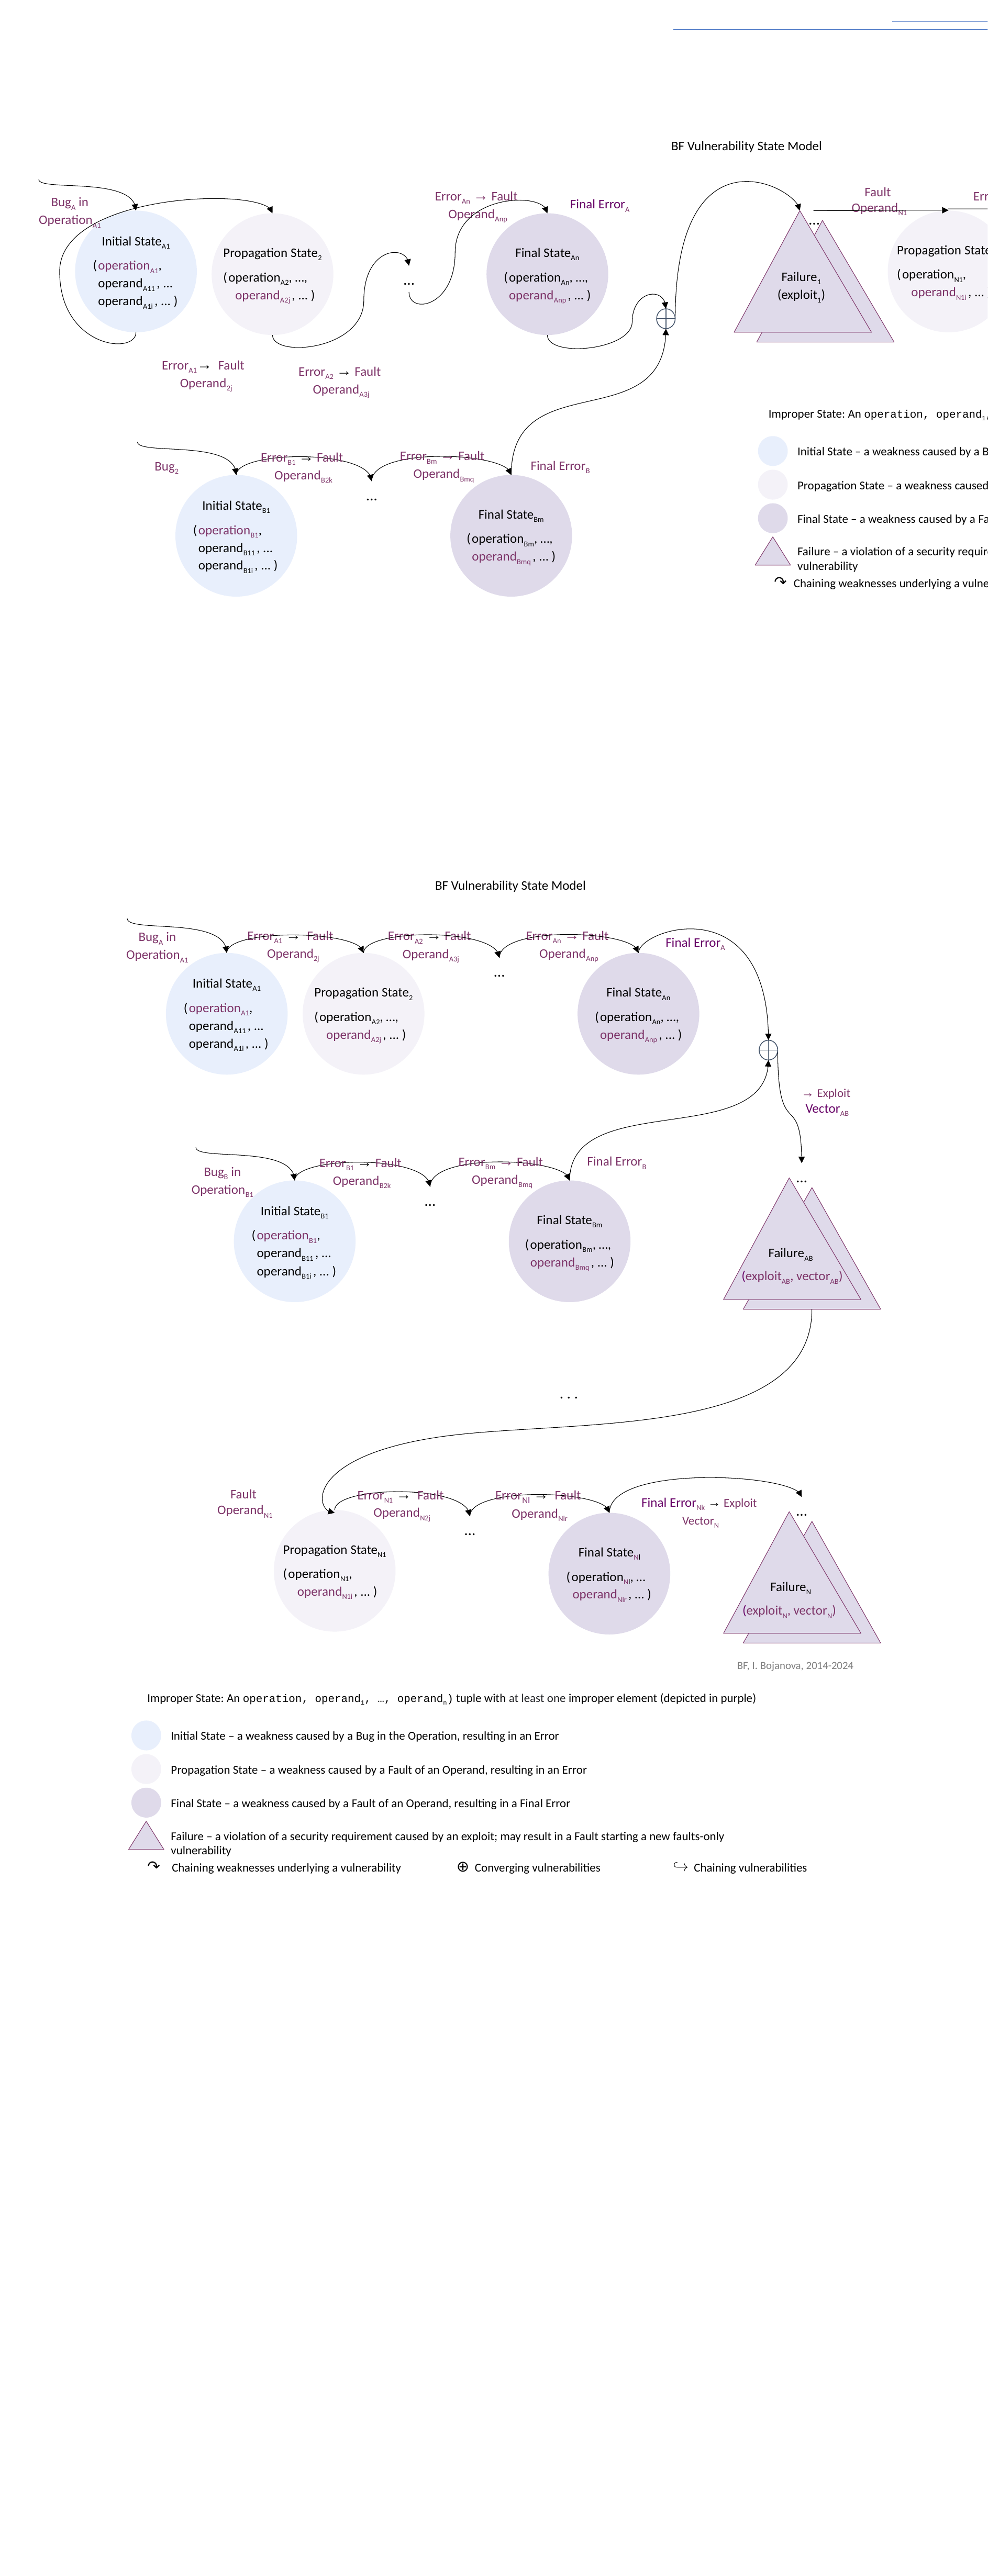

BF Vulnerability State Model
Fault
OperandN1
ErrorN1→  Fault
OperandN2j

ErrorNl→  Fault
OperandNlr
ErrorAn → Fault
OperandAnp
BugA in OperationA1
…
Final ErrorA
Final ErrorNk
FailureN
…
…
Initial StateA1
(	operationA1,
	operandA11 , ...
	operandA1i , ... )
Failure1
(exploit1)
Propagation StateN1
(	operationN1,
	operandN1i , ... )
Final StateNl
(	operationNl, …
	operandNlr , ... )
Propagation State2
(	operationA2, …,
	operandA2j , ... )
Final StateAn
(	operationAn, …,
	operandAnp , ... )

…

BF, I. Bojanova, 2014-2024
ErrorA1→  Fault
Operand2j
ErrorA2 → Fault
OperandA3j
Improper State: An operation, operand1, …, operandn) tuple with at least one improper element (depicted in purple)

ErrorB1 → Fault
OperandB2k
Initial State – a weakness caused by a Bug in the Operation, resulting in an Error
ErrorBm → Fault
OperandBmq
Final ErrorB
Bug2

Initial StateB1
(	operationB1,
	operandB11 , ...
	operandB1i , ... )
Final StateBm
(	operationBm, …,
	operandBmq , ... )
Propagation State – a weakness caused by a Fault of an Operand, resulting in an Error
…

Final State – a weakness caused by a Fault in an Operand, resulting in a Final Error

Failure – a violation of a security requirement caused by an exploit; may result in a Fault starting a new faults-only vulnerability
↷  Chaining weaknesses underlying a vulnerability                    ⊕  Converging vulnerabilities                    ↪  Chaining vulnerabilities
BF Vulnerability State Model
Initial State1
(	operation1,
	operand11 , ...
	operand1i , ... )

ErrorA2 → Fault
OperandA3j
ErrorA1 →  Fault
Operand2j
ErrorAn → Fault
OperandAnp
BugA in OperationA1
Final ErrorA
Initial StateA1
(	operationA1,
	operandA11 , ...
	operandA1i , ... )
Propagation State2
(	operationA2, …,
	operandA2j , ... )
Final StateAn
(	operationAn, …,
	operandAnp , ... )
…

→ Exploit
VectorAB
ErrorB1 → Fault
OperandB2k
ErrorBm → Fault
OperandBmq
Final ErrorB
BugB in OperationB1
…
FailureAB
Initial StateB1
(	operationB1,
	operandB11 , ...
	operandB1i , ... )
Final StateBm
(	operationBm, …,
	operandBmq , ... )
…

(exploitAB, vectorAB)
. . .

ErrorN1 →  Fault
OperandN2j

ErrorNl →  Fault
OperandNlr
Fault
OperandN1
Final ErrorNk → Exploit
VectorN
…
Propagation StateN1
(	operationN1,
	operandN1i , ... )
FailureN
Final StateNl
(	operationNl, …
	operandNlr , ... )
…

(exploitN, vectorN)
BF, I. Bojanova, 2014-2024
Improper State: An operation, operand1, …, operandn) tuple with at least one improper element (depicted in purple)

Initial State – a weakness caused by a Bug in the Operation, resulting in an Error

Propagation State – a weakness caused by a Fault of an Operand, resulting in an Error

Final State – a weakness caused by a Fault of an Operand, resulting in a Final Error

Failure – a violation of a security requirement caused by an exploit; may result in a Fault starting a new faults-only vulnerability
↷  	Chaining weaknesses underlying a vulnerability 	⊕  Converging vulnerabilities 	↪  Chaining vulnerabilities